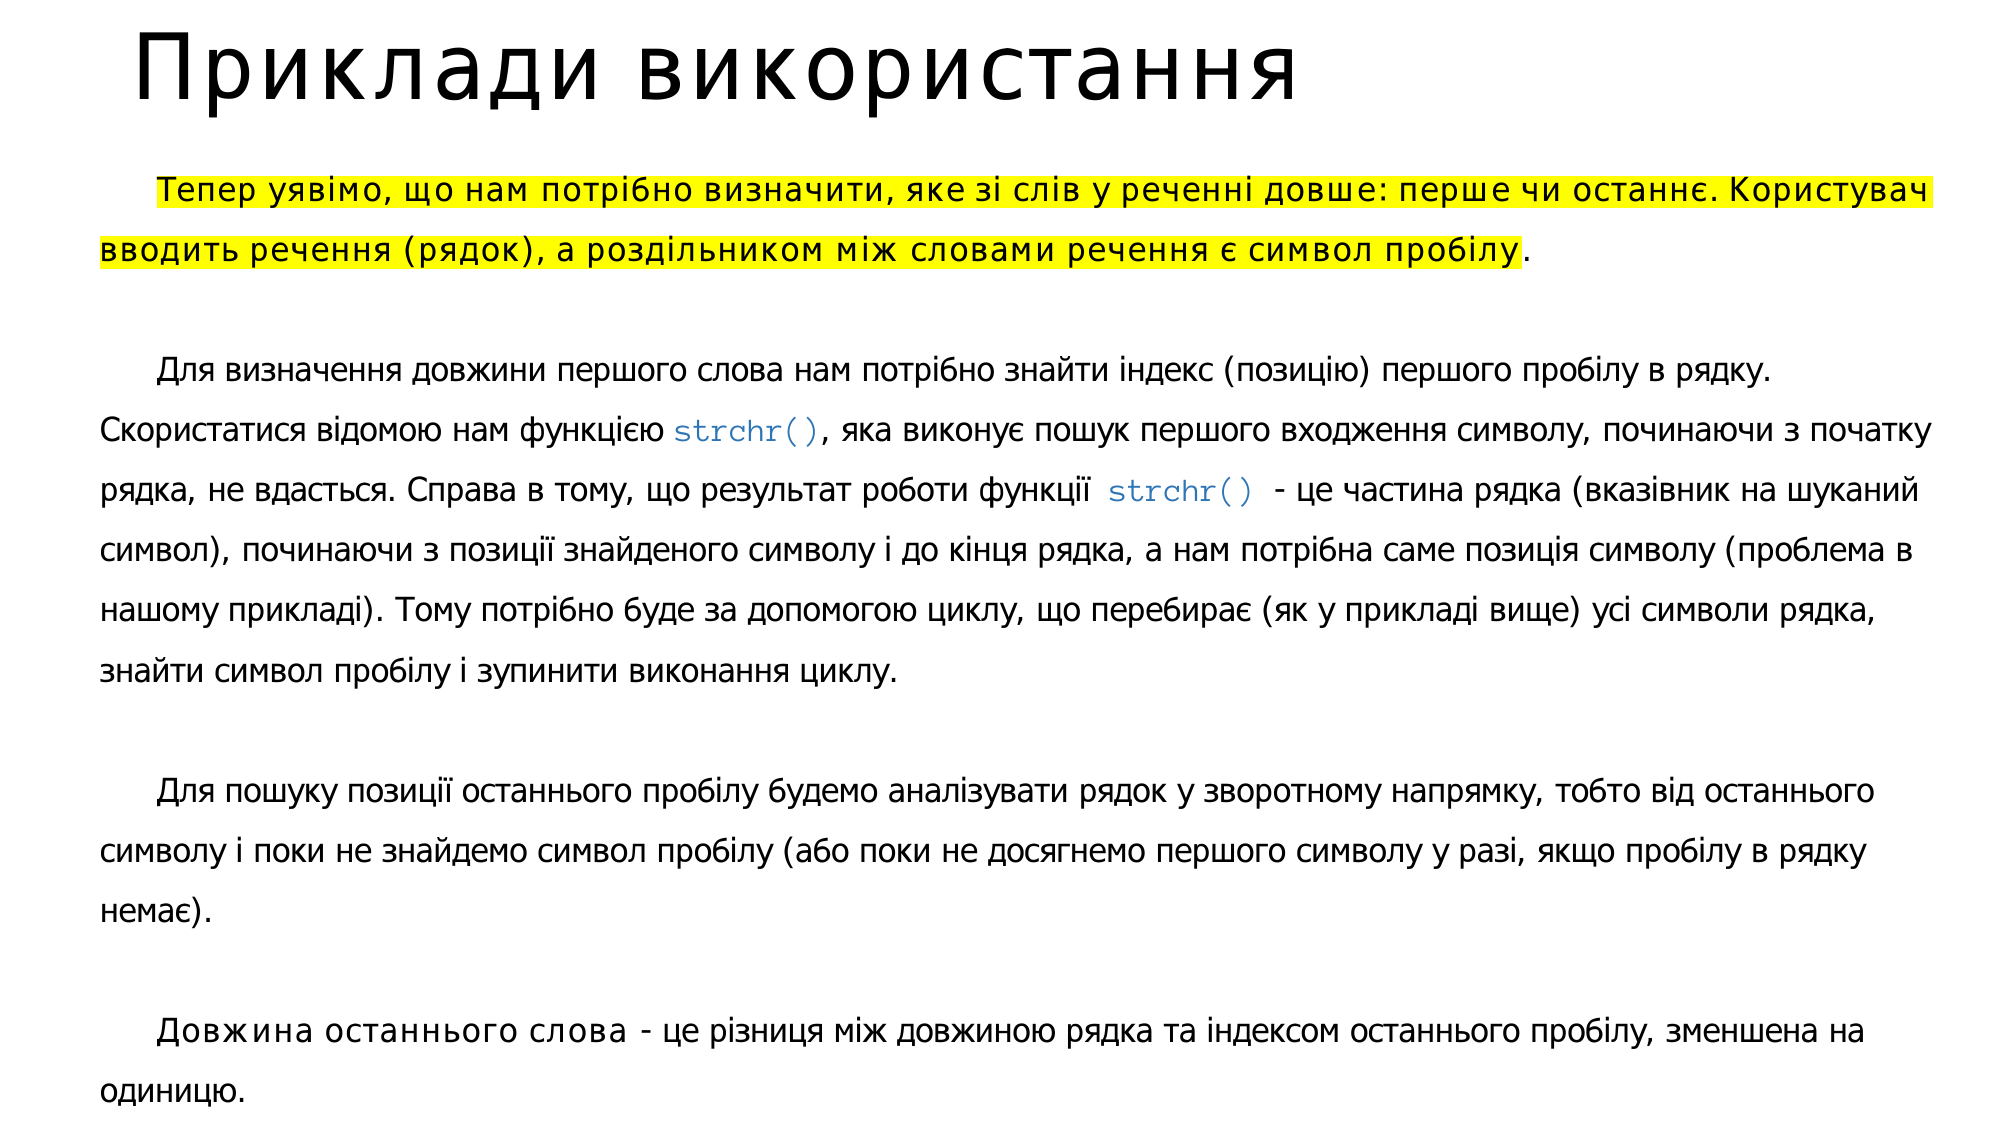

# Приклади використання
Тепер уявімо, що нам потрібно визначити, яке зі слів у реченні довше: перше чи останнє. Користувач вводить речення (рядок), а роздільником між словами речення є символ пробілу.

Для визначення довжини першого слова нам потрібно знайти індекс (позицію) першого пробілу в рядку. Скористатися відомою нам функцією strchr(), яка виконує пошук першого входження символу, починаючи з початку рядка, не вдасться. Справа в тому, що результат роботи функції strchr() - це частина рядка (вказівник на шуканий символ), починаючи з позиції знайденого символу і до кінця рядка, а нам потрібна саме позиція символу (проблема в нашому прикладі). Тому потрібно буде за допомогою циклу, що перебирає (як у прикладі вище) усі символи рядка, знайти символ пробілу і зупинити виконання циклу.

Для пошуку позиції останнього пробілу будемо аналізувати рядок у зворотному напрямку, тобто від останнього символу і поки не знайдемо символ пробілу (або поки не досягнемо першого символу у разі, якщо пробілу в рядку немає).

Довжина останнього слова - це різниця між довжиною рядка та індексом останнього пробілу, зменшена на одиницю.